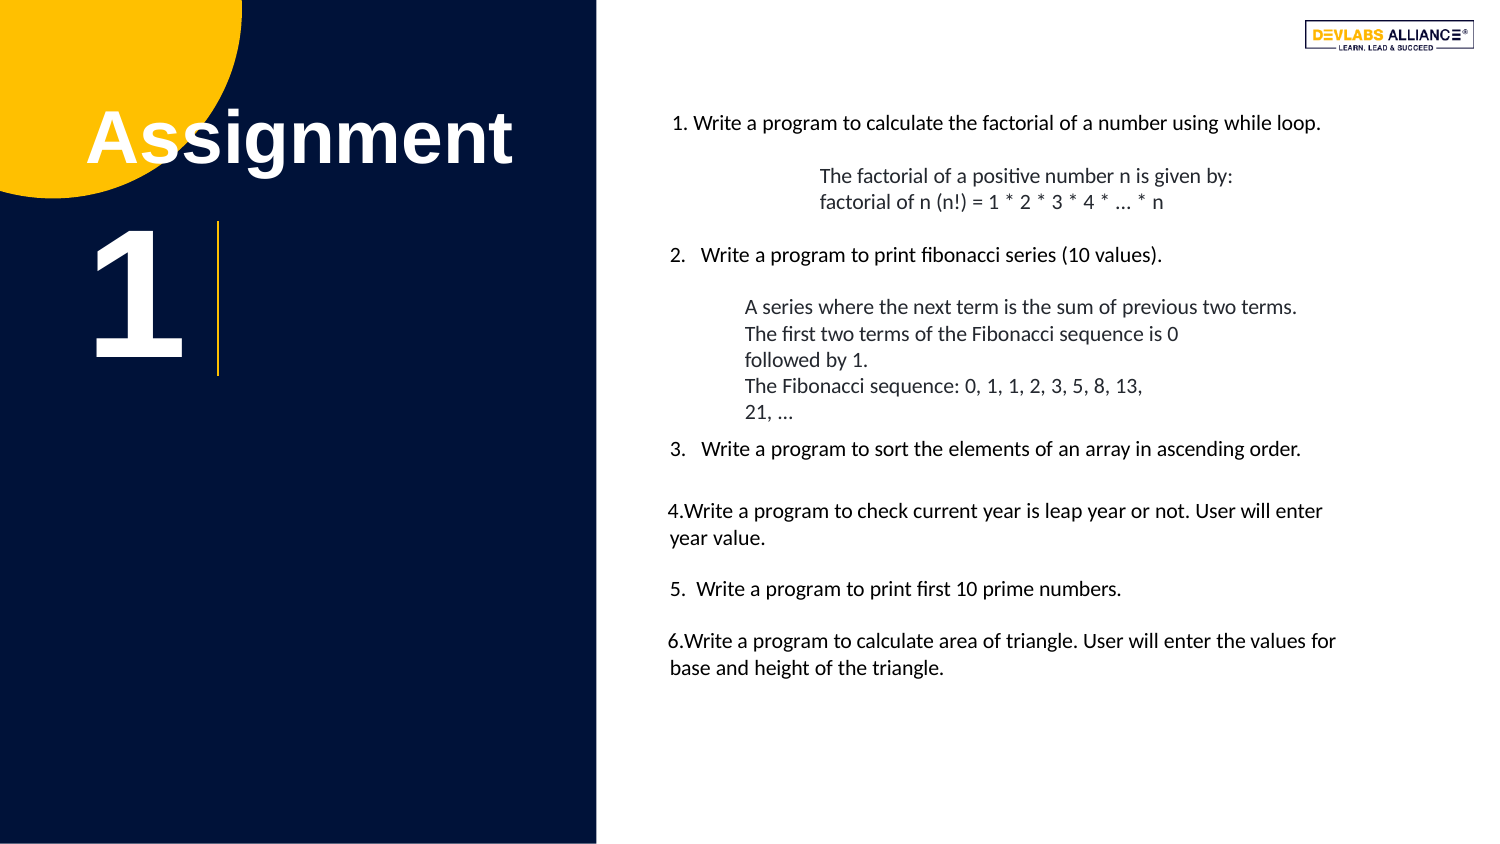

# Assignment
1
1. Write a program to calculate the factorial of a number using while loop.
The factorial of a positive number n is given by:  factorial of n (n!) = 1 * 2 * 3 * 4 * ... * n

2. Write a program to print fibonacci series (10 values).
A series where the next term is the sum of previous two terms.
The first two terms of the Fibonacci sequence is 0  followed by 1.
The Fibonacci sequence: 0, 1, 1, 2, 3, 5, 8, 13, 21, ...
Write a program to sort the elements of an array in ascending order.

Write a program to check current year is leap year or not. User will enter  year value.

Write a program to print first 10 prime numbers.

Write a program to calculate area of triangle. User will enter the values for  base and height of the triangle.